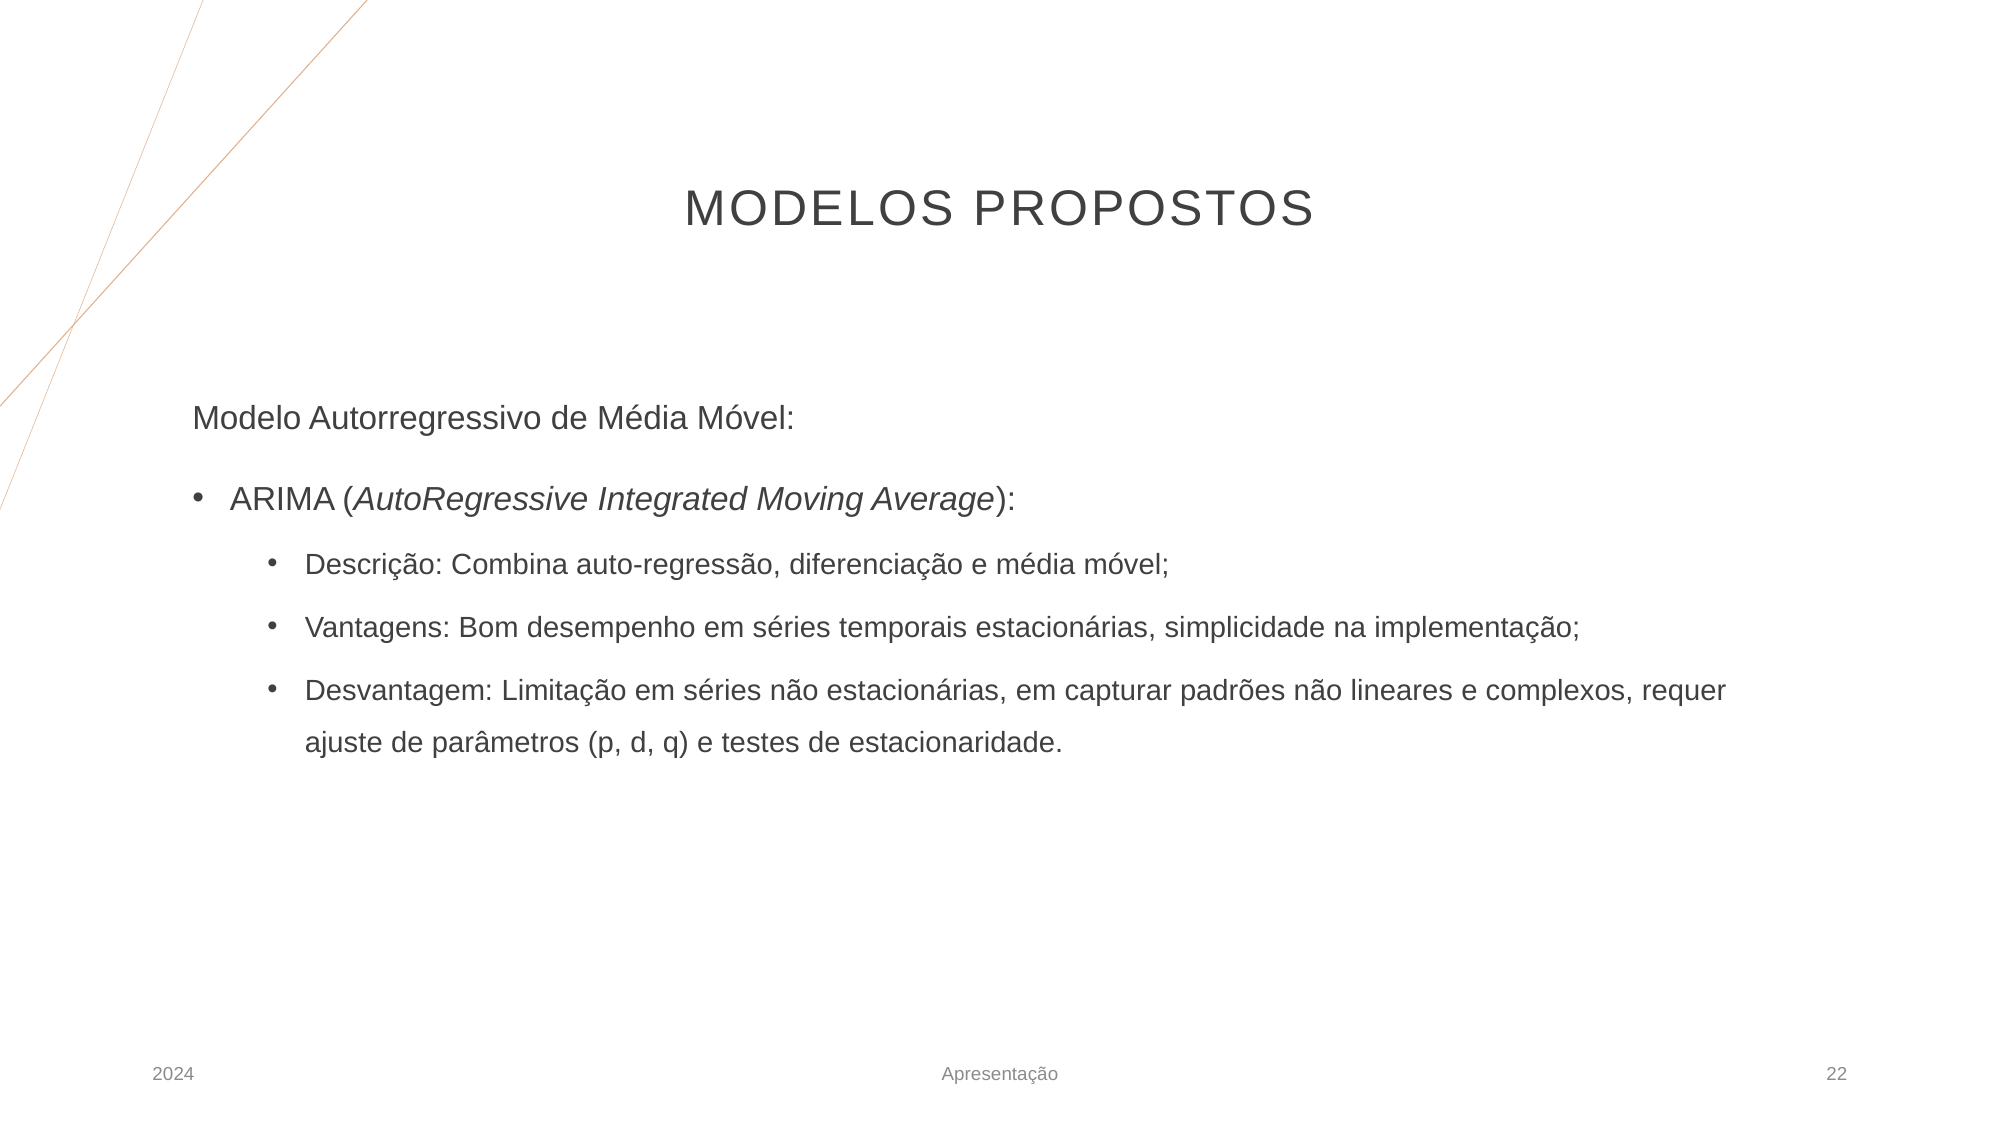

# MODELOS PROPOSTOS
Modelo Autorregressivo de Média Móvel:
ARIMA (AutoRegressive Integrated Moving Average):
Descrição: Combina auto-regressão, diferenciação e média móvel;
Vantagens: Bom desempenho em séries temporais estacionárias, simplicidade na implementação;
Desvantagem: Limitação em séries não estacionárias, em capturar padrões não lineares e complexos, requer ajuste de parâmetros (p, d, q) e testes de estacionaridade.
2024
Apresentação
22